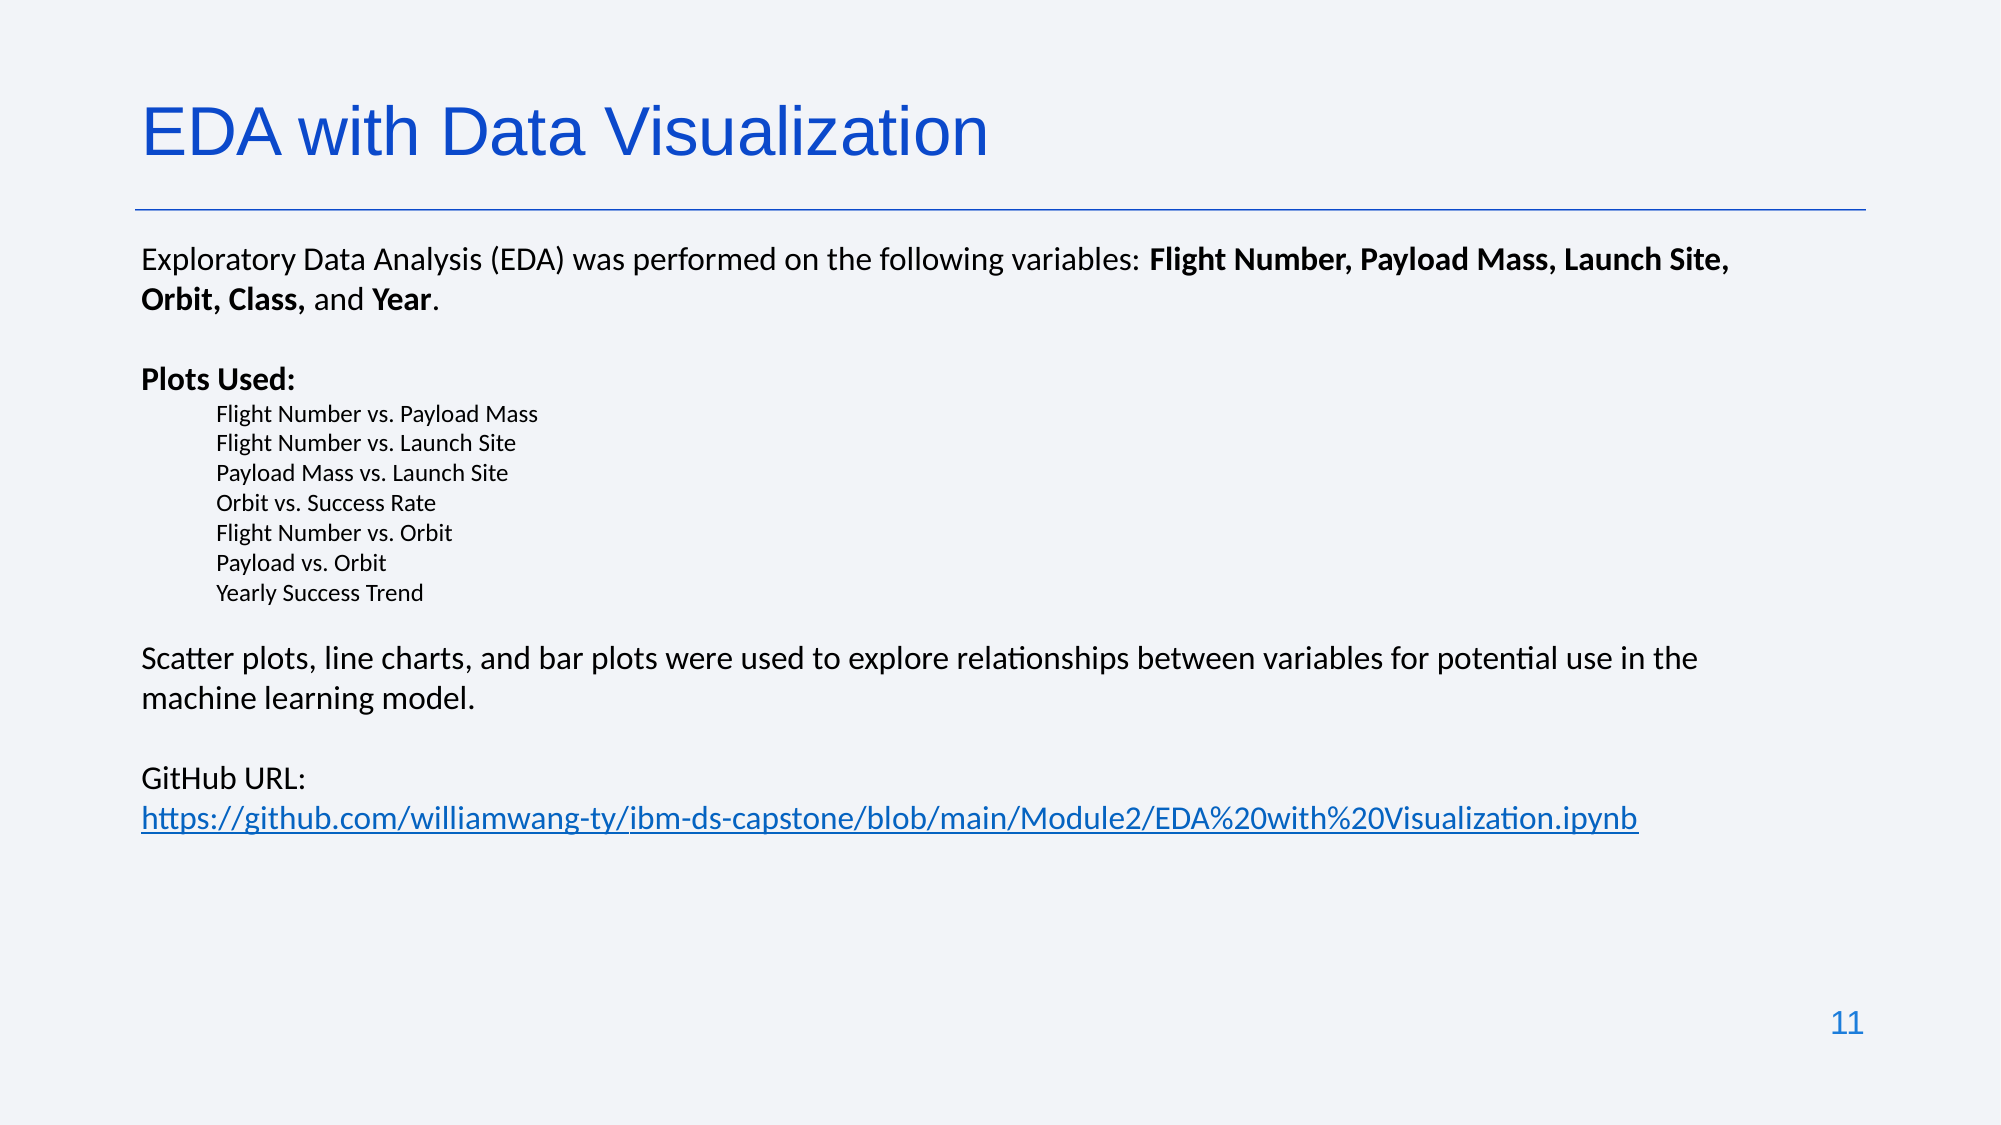

EDA with Data Visualization
Exploratory Data Analysis (EDA) was performed on the following variables: Flight Number, Payload Mass, Launch Site, Orbit, Class, and Year.

Plots Used:
Flight Number vs. Payload Mass
Flight Number vs. Launch Site
Payload Mass vs. Launch Site
Orbit vs. Success Rate
Flight Number vs. Orbit
Payload vs. Orbit
Yearly Success Trend

Scatter plots, line charts, and bar plots were used to explore relationships between variables for potential use in the machine learning model.

GitHub URL:
https://github.com/williamwang-ty/ibm-ds-capstone/blob/main/Module2/EDA%20with%20Visualization.ipynb

11